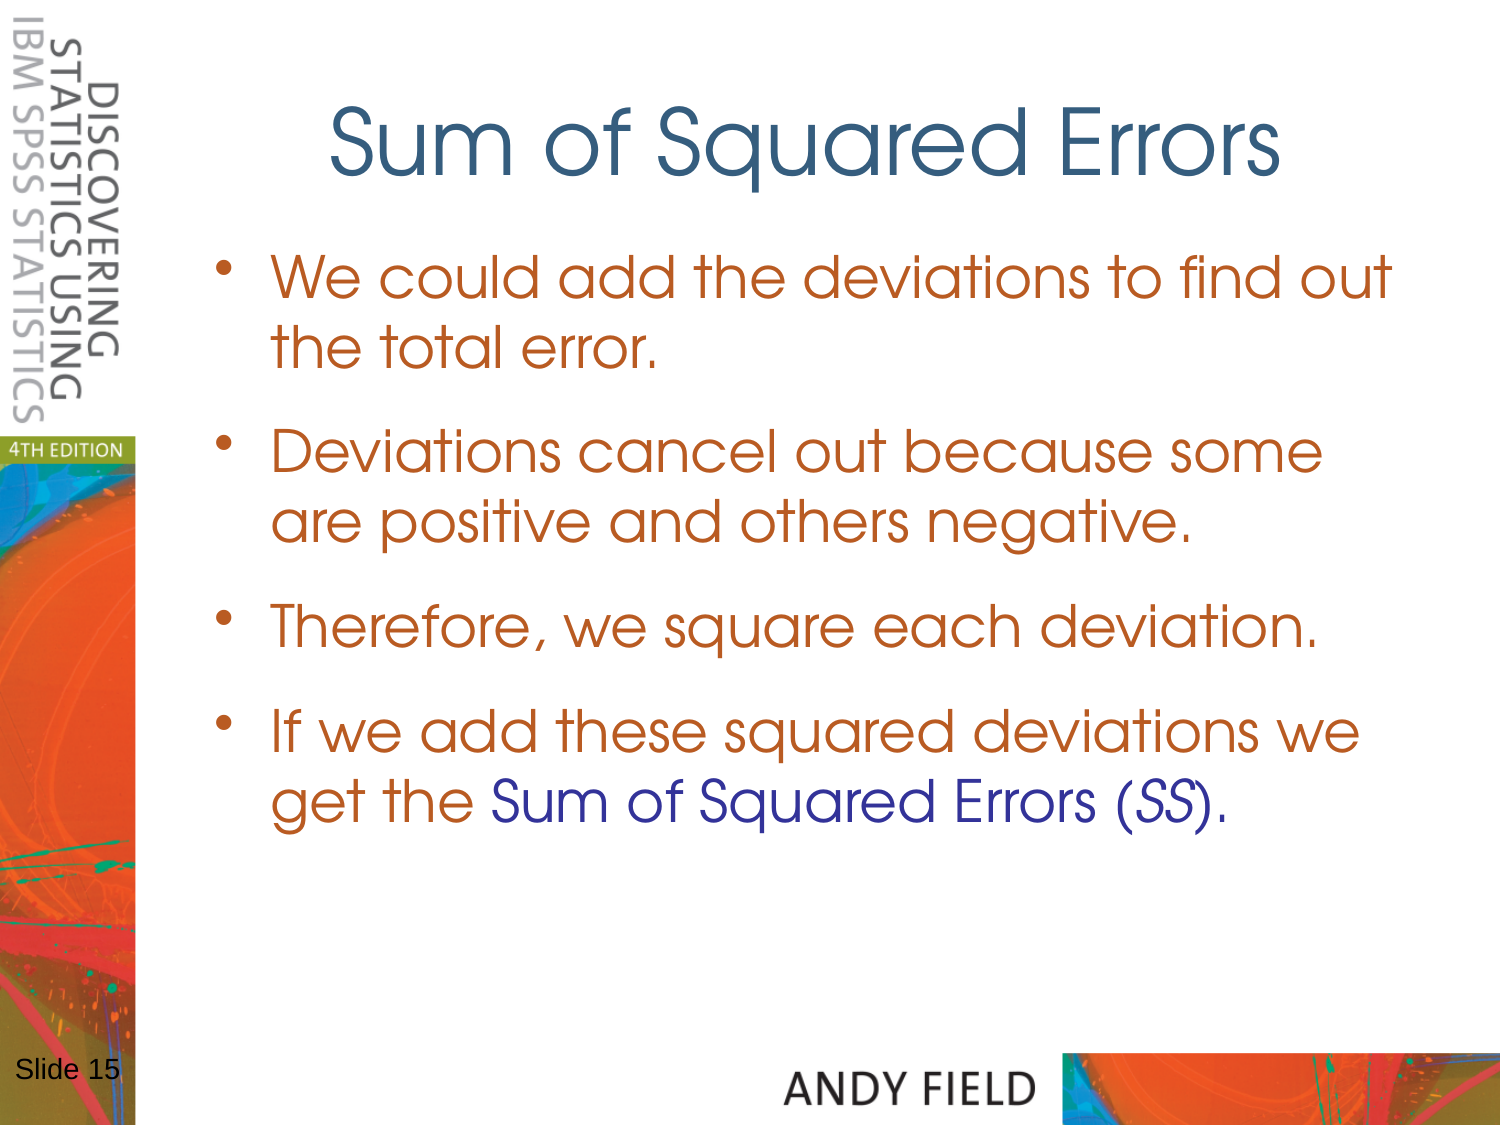

# Sum of Squared Errors
We could add the deviations to find out the total error.
Deviations cancel out because some are positive and others negative.
Therefore, we square each deviation.
If we add these squared deviations we get the Sum of Squared Errors (SS).
Slide 15